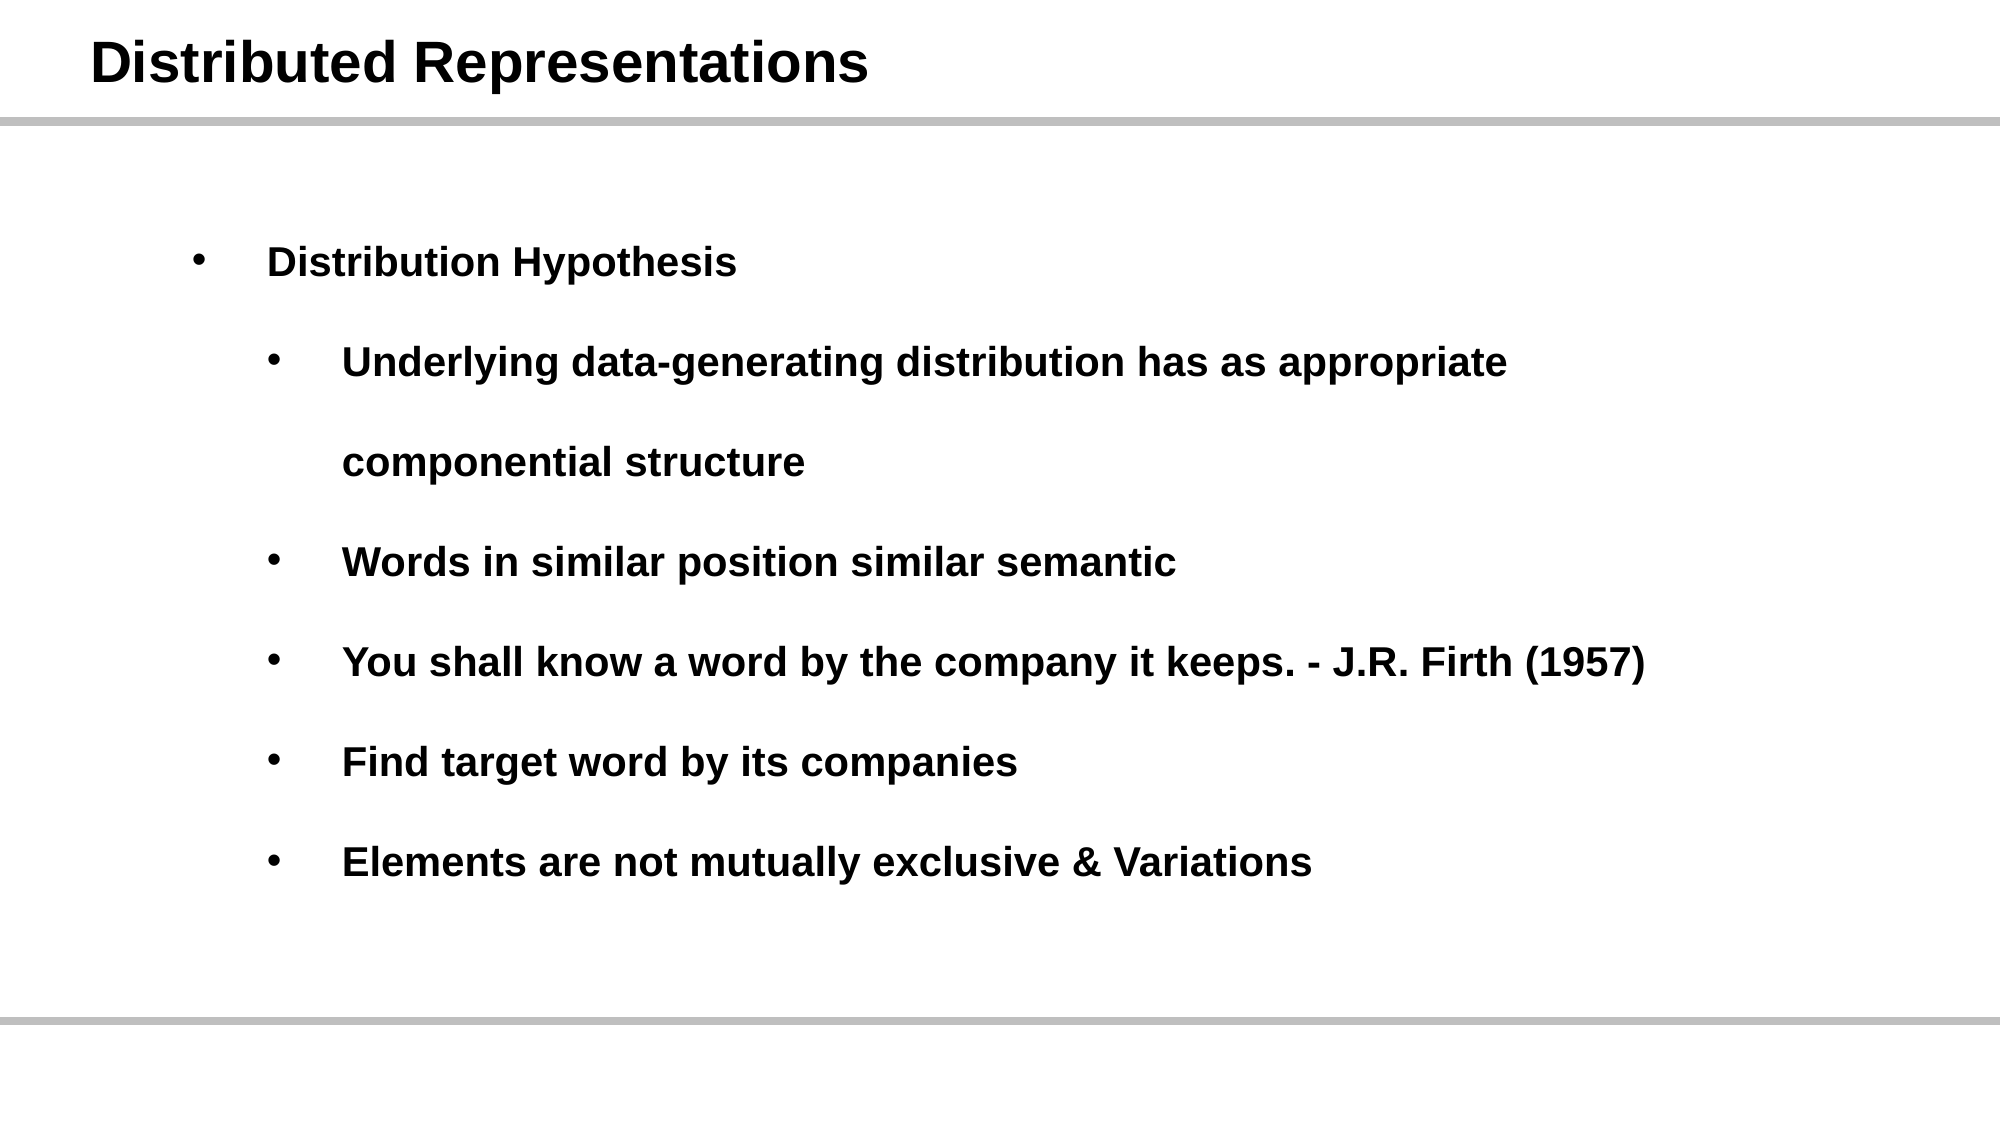

| Distributed Representations |
| --- |
Distribution Hypothesis
Underlying data-generating distribution has as appropriate componential structure
Words in similar position similar semantic
You shall know a word by the company it keeps. - J.R. Firth (1957)
Find target word by its companies
Elements are not mutually exclusive & Variations
|  |
| --- |